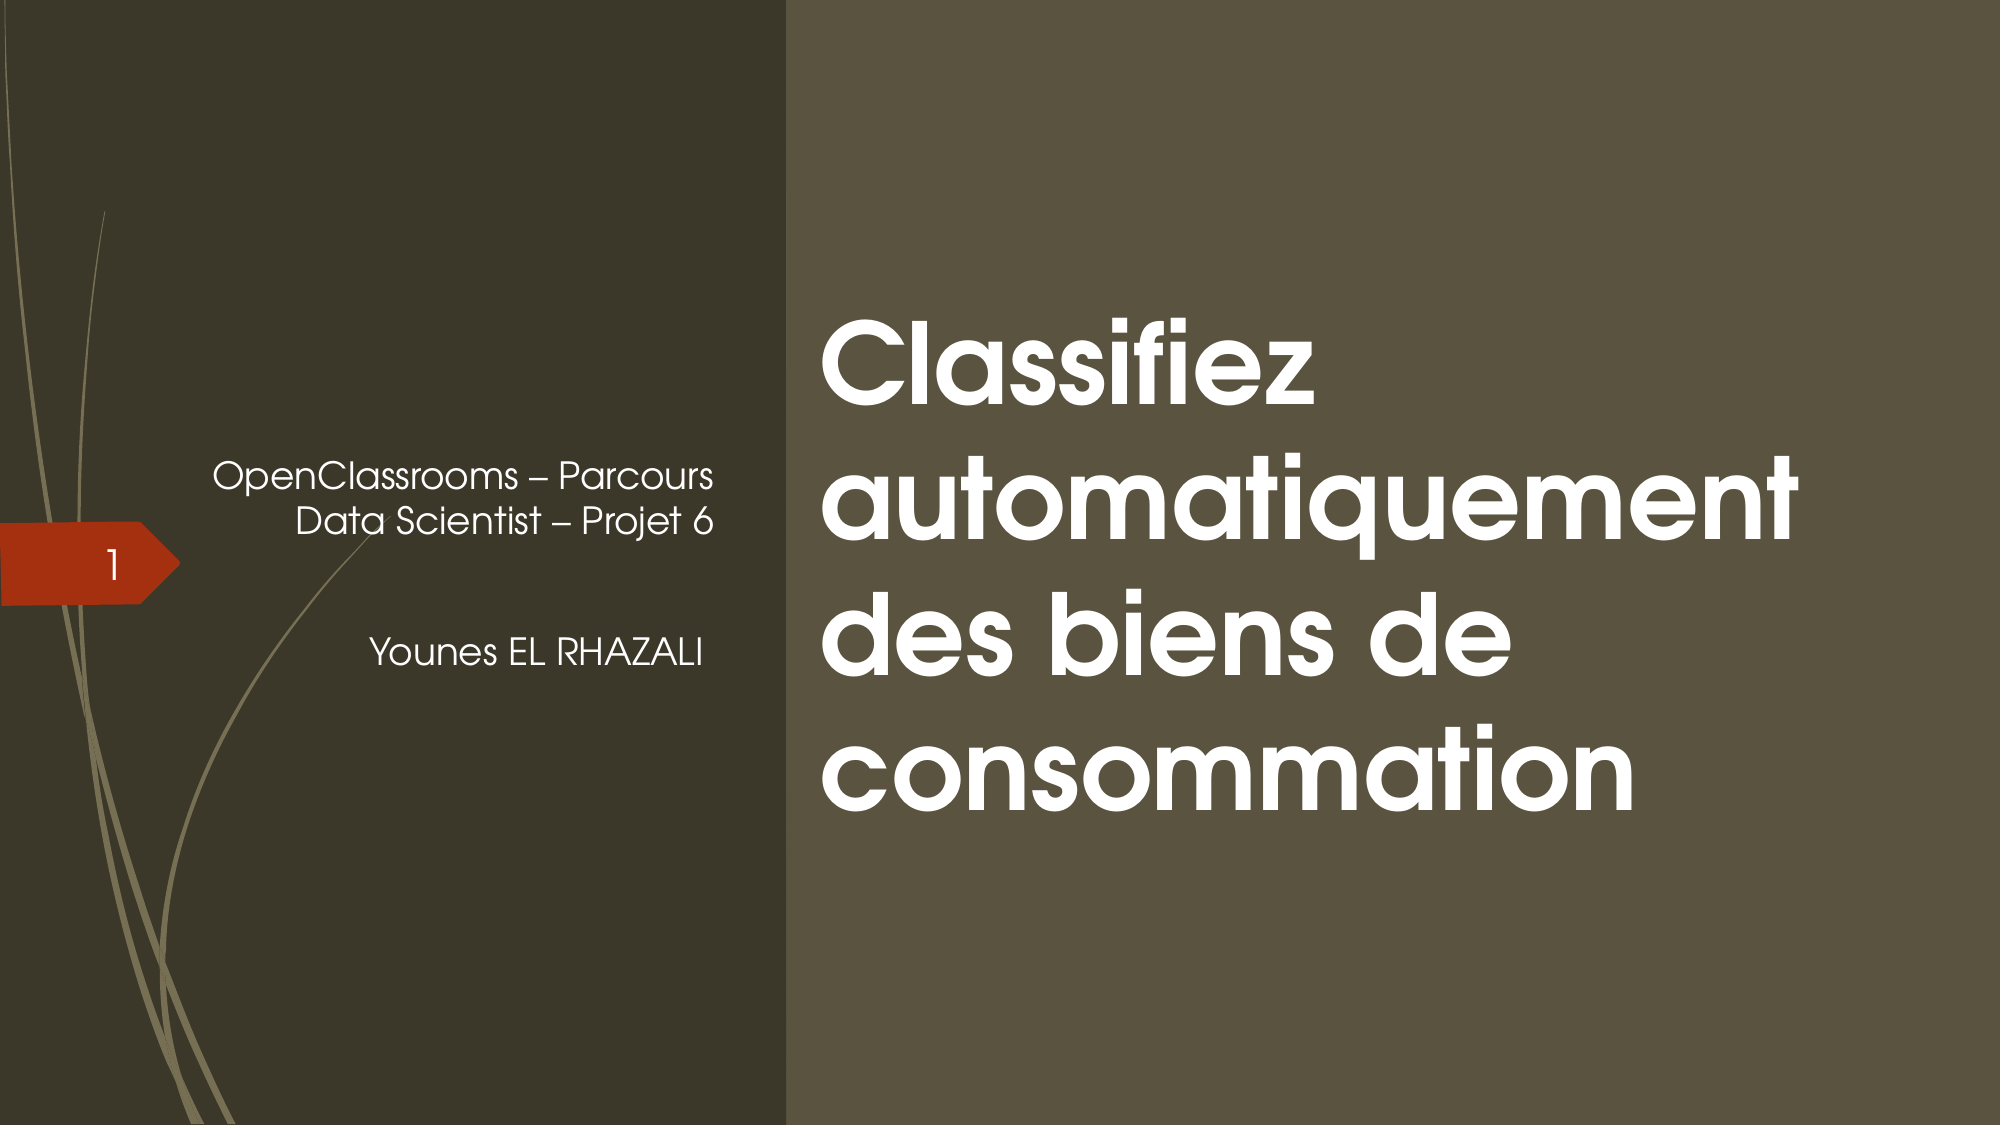

OpenClassrooms – Parcours Data Scientist – Projet 6

Younes EL RHAZALI
# Classifiez automatiquement des biens de consommation

1